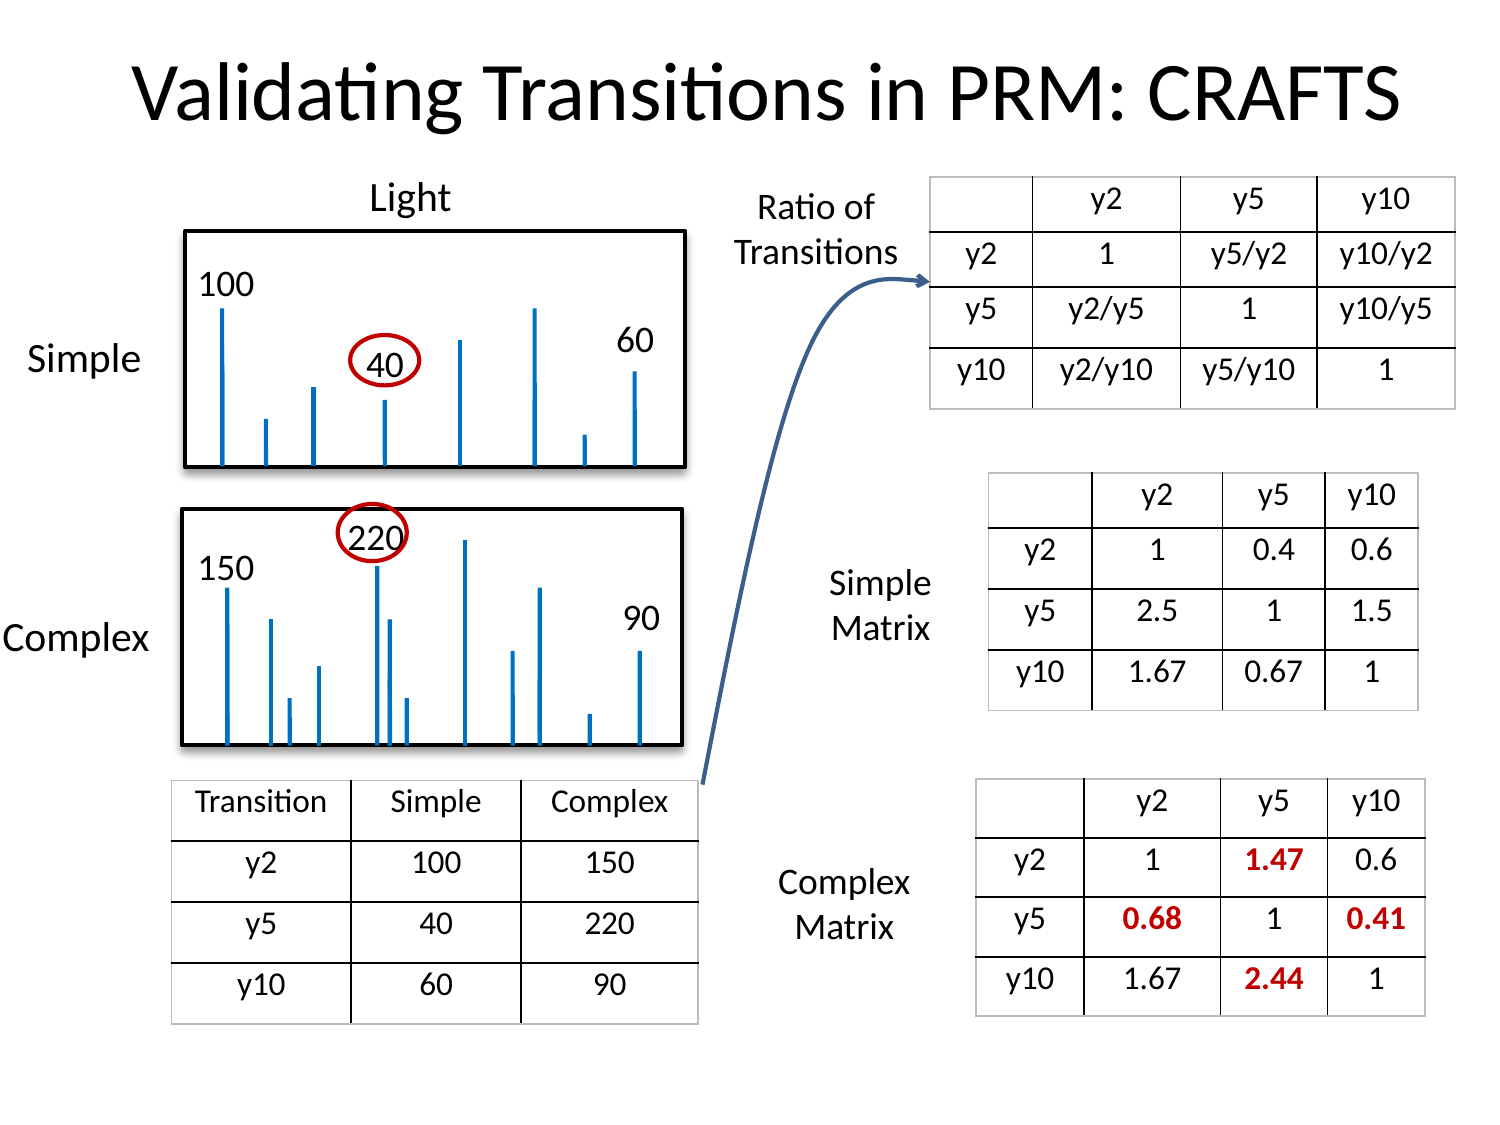

# Validating Transitions in PRM: CRAFTS
Light
Ratio of Transitions
|  | y2 | y5 | y10 |
| --- | --- | --- | --- |
| y2 | 1 | y5/y2 | y10/y2 |
| y5 | y2/y5 | 1 | y10/y5 |
| y10 | y2/y10 | y5/y10 | 1 |

100

60
Simple
40

|  | y2 | y5 | y10 |
| --- | --- | --- | --- |
| y2 | 1 | 0.4 | 0.6 |
| y5 | 2.5 | 1 | 1.5 |
| y10 | 1.67 | 0.67 | 1 |

220

150
Simple
Matrix
90
Complex
|  | y2 | y5 | y10 |
| --- | --- | --- | --- |
| y2 | 1 | 1.47 | 0.6 |
| y5 | 0.68 | 1 | 0.41 |
| y10 | 1.67 | 2.44 | 1 |
| Transition | Simple | Complex |
| --- | --- | --- |
| y2 | 100 | 150 |
| y5 | 40 | 220 |
| y10 | 60 | 90 |
Complex
Matrix